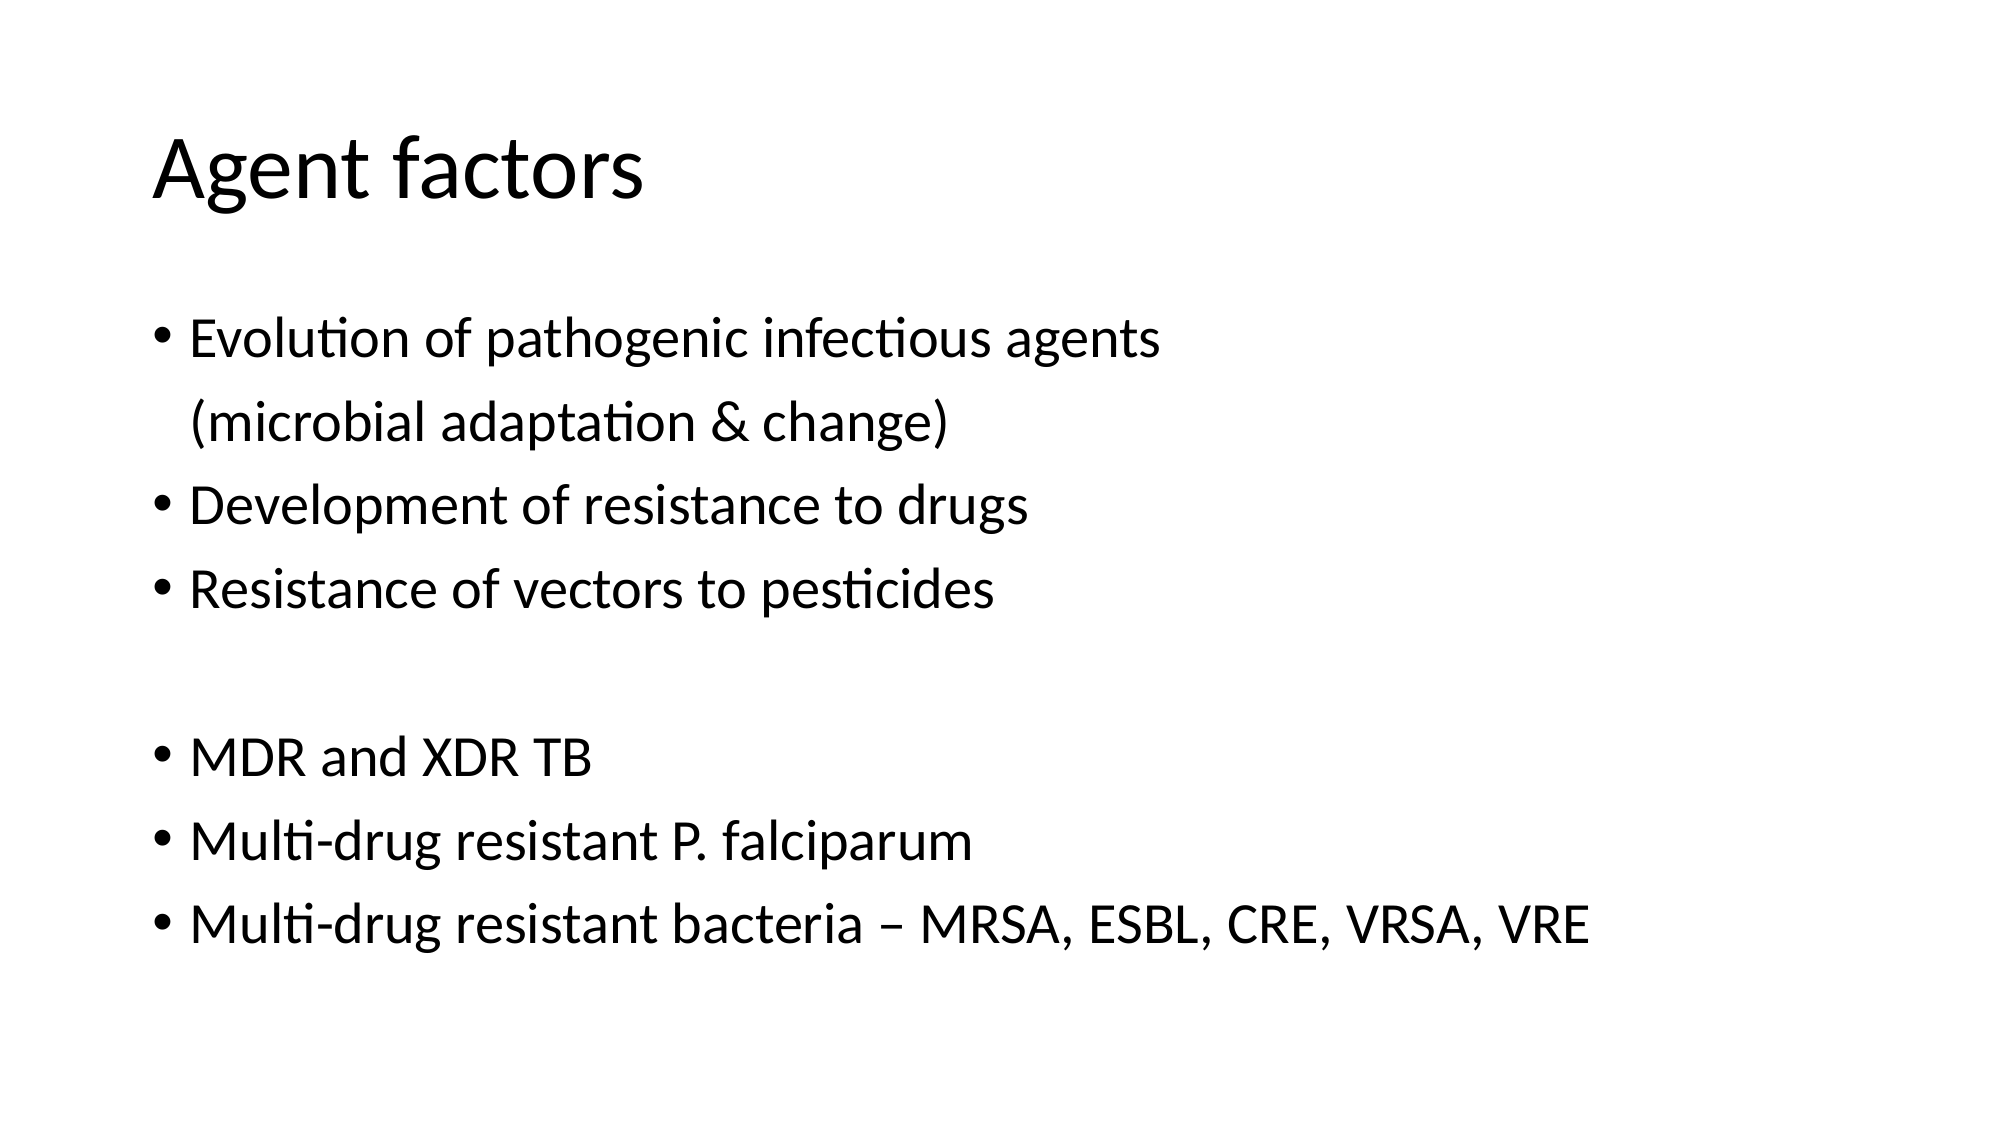

# Agent factors
Evolution of pathogenic infectious agents
	(microbial adaptation & change)
Development of resistance to drugs
Resistance of vectors to pesticides

MDR and XDR TB
Multi-drug resistant P. falciparum
Multi-drug resistant bacteria – MRSA, ESBL, CRE, VRSA, VRE